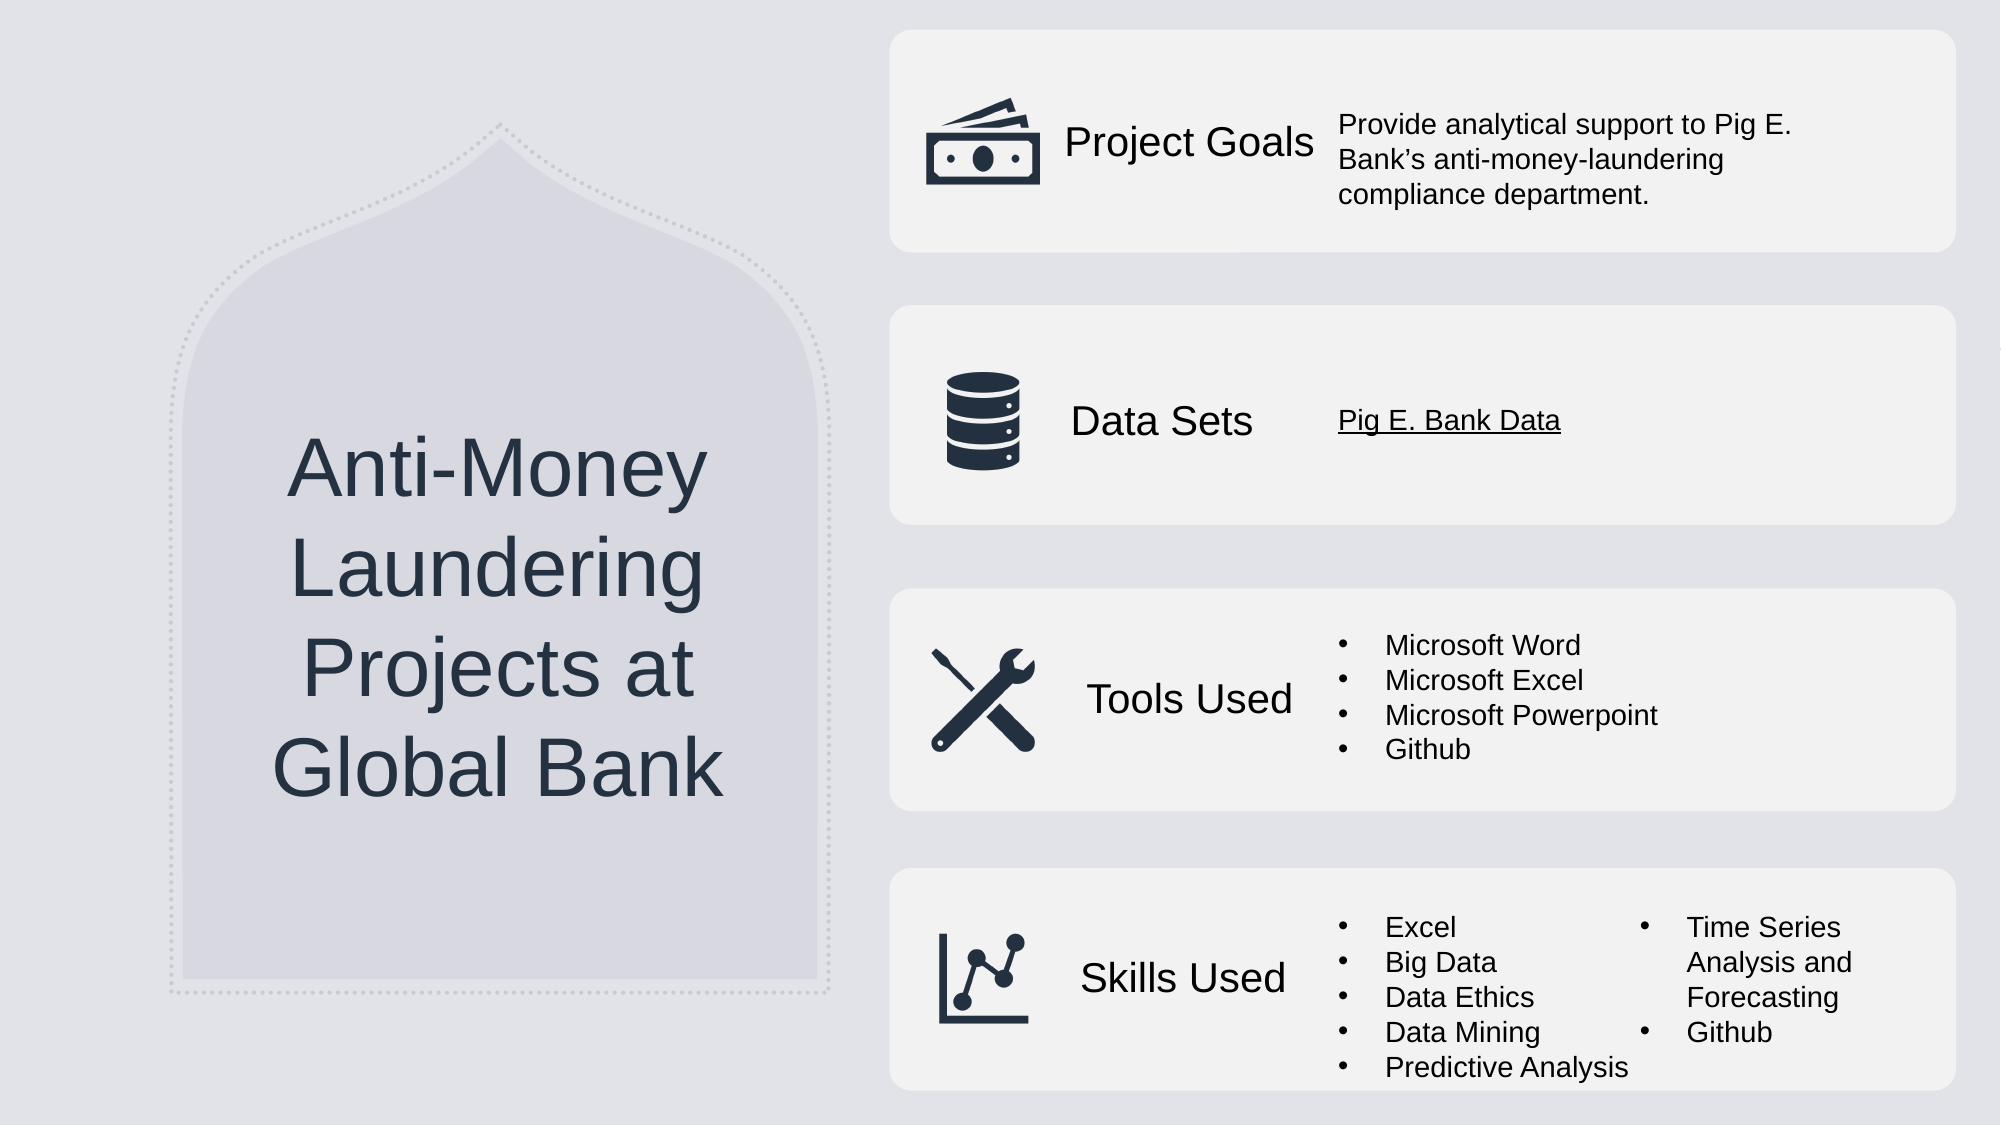

Project Goals
Data Sets
Tools Used
Skills Used
Provide analytical support to Pig E. Bank’s anti-money-laundering compliance department.

# Anti-Money Laundering Projects at Global Bank
Pig E. Bank Data
Microsoft Word
Microsoft Excel
Microsoft Powerpoint
Github
Excel
Big Data
Data Ethics
Data Mining
Predictive Analysis
Time Series Analysis and Forecasting
Github